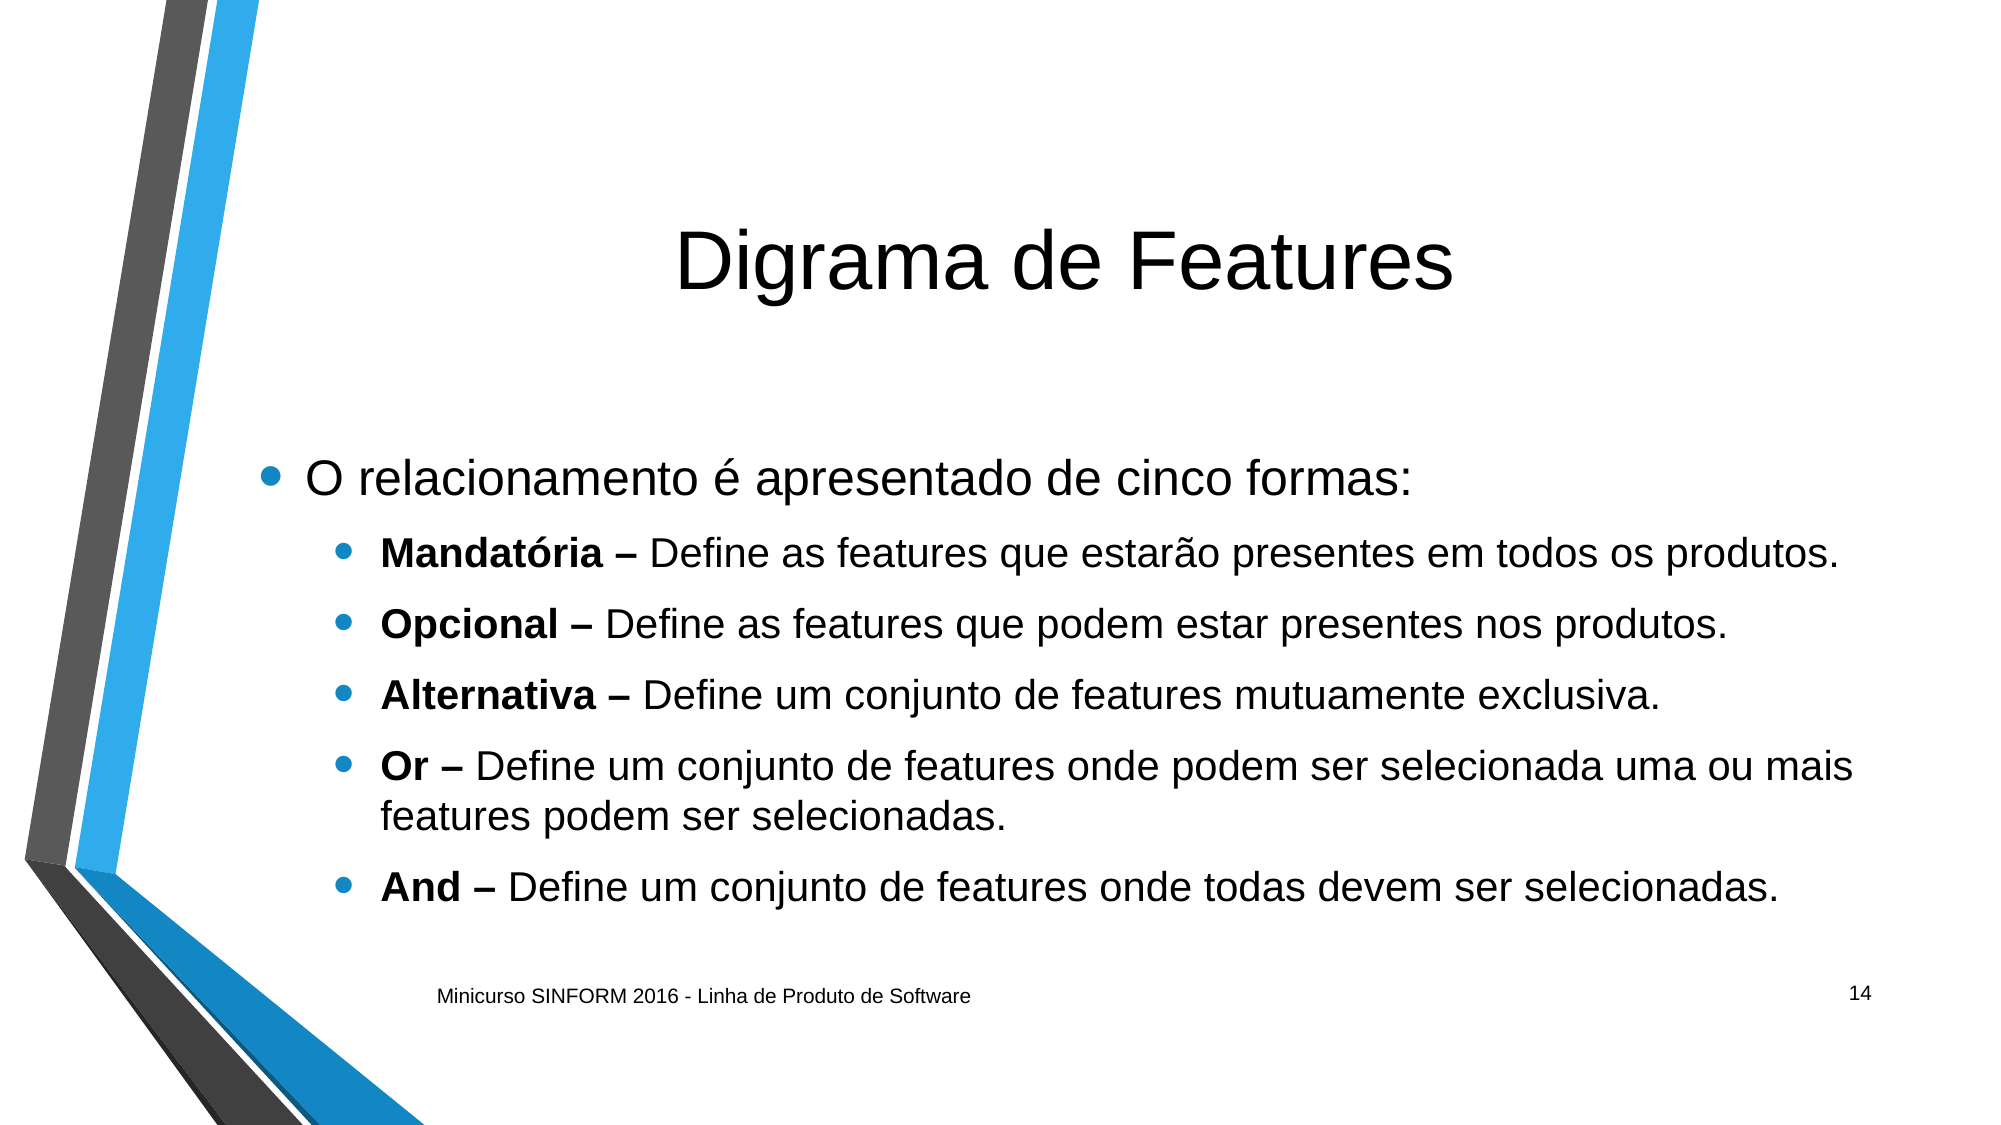

# Digrama de Features
O relacionamento é apresentado de cinco formas:
Mandatória – Define as features que estarão presentes em todos os produtos.
Opcional – Define as features que podem estar presentes nos produtos.
Alternativa – Define um conjunto de features mutuamente exclusiva.
Or – Define um conjunto de features onde podem ser selecionada uma ou mais features podem ser selecionadas.
And – Define um conjunto de features onde todas devem ser selecionadas.

14
Minicurso SINFORM 2016 - Linha de Produto de Software